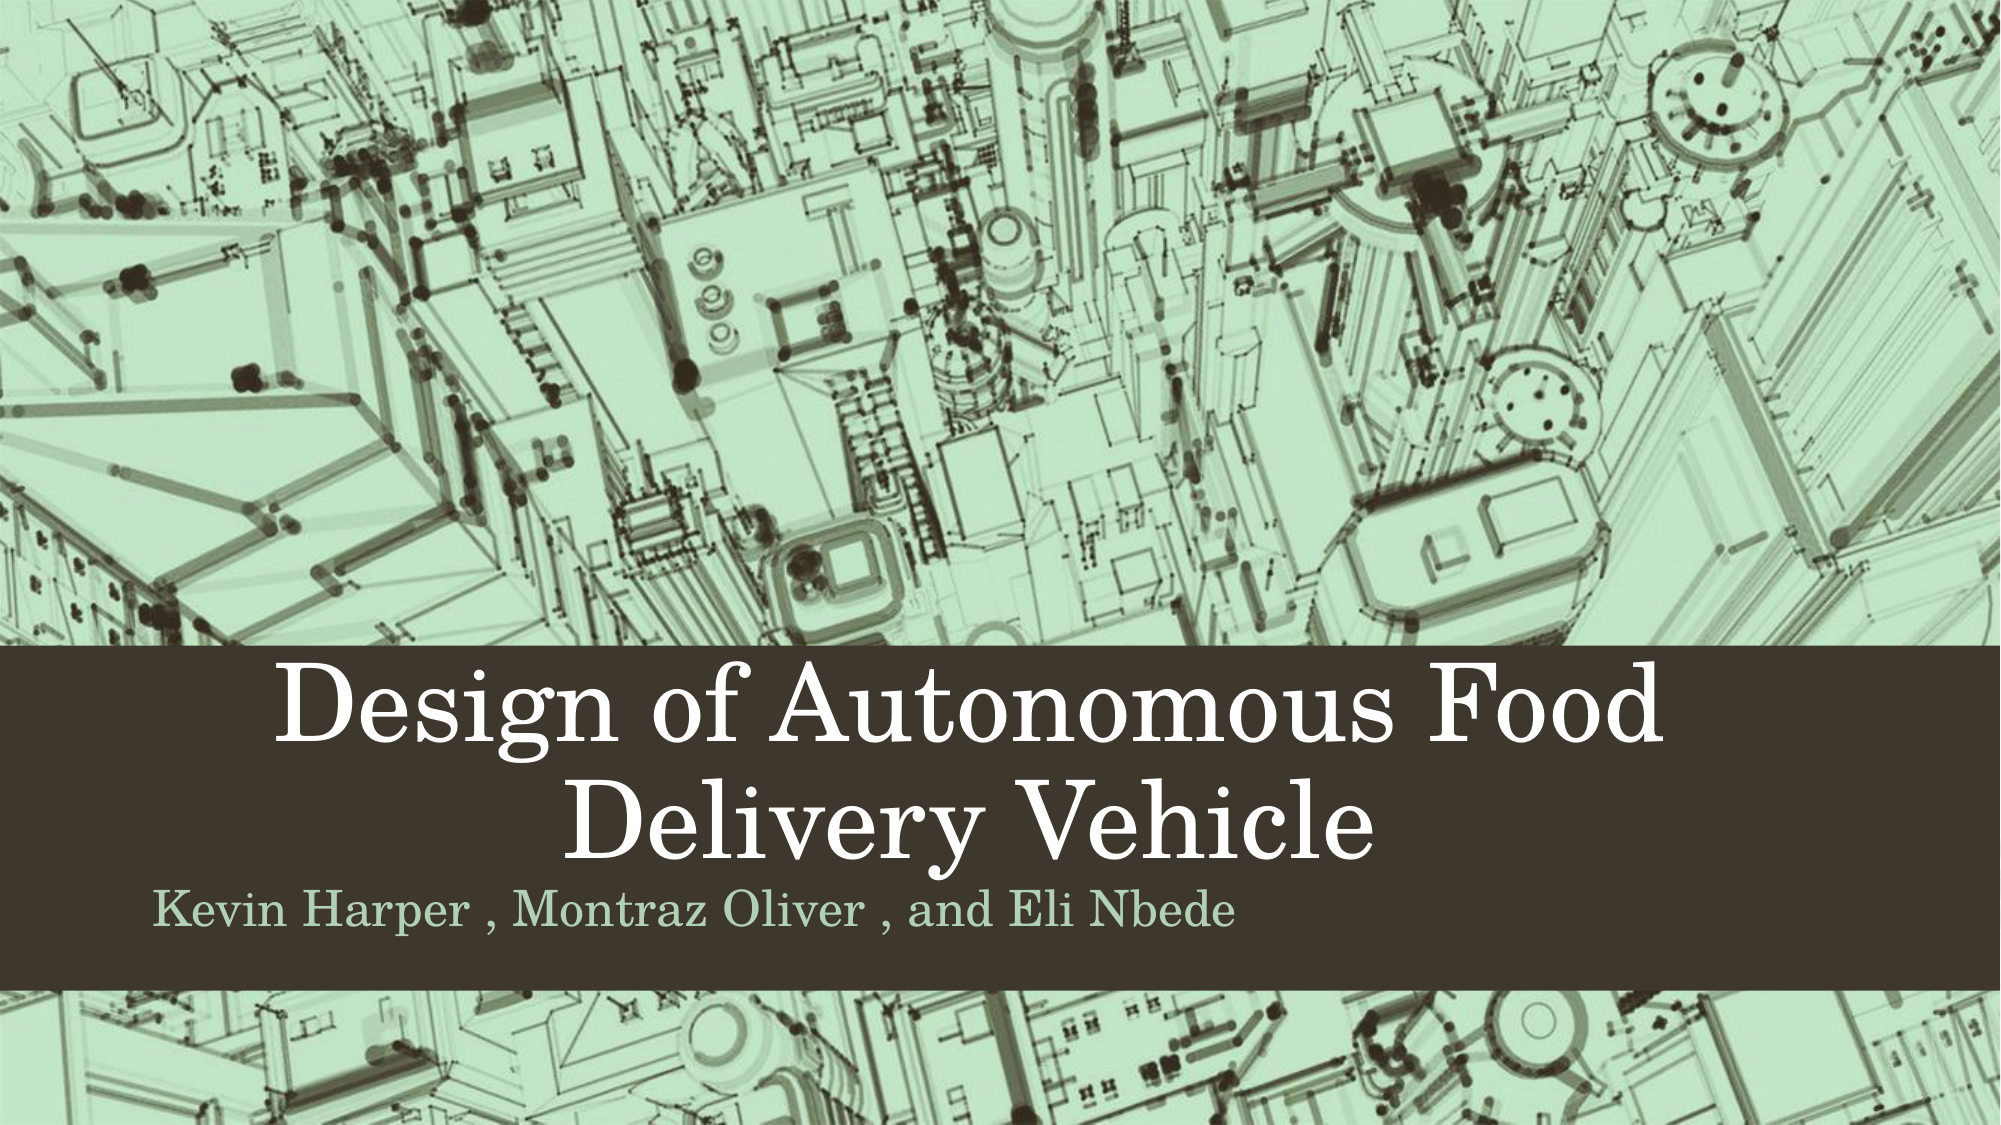

# Design of Autonomous Food Delivery Vehicle
Kevin Harper , Montraz Oliver , and Eli Nbede